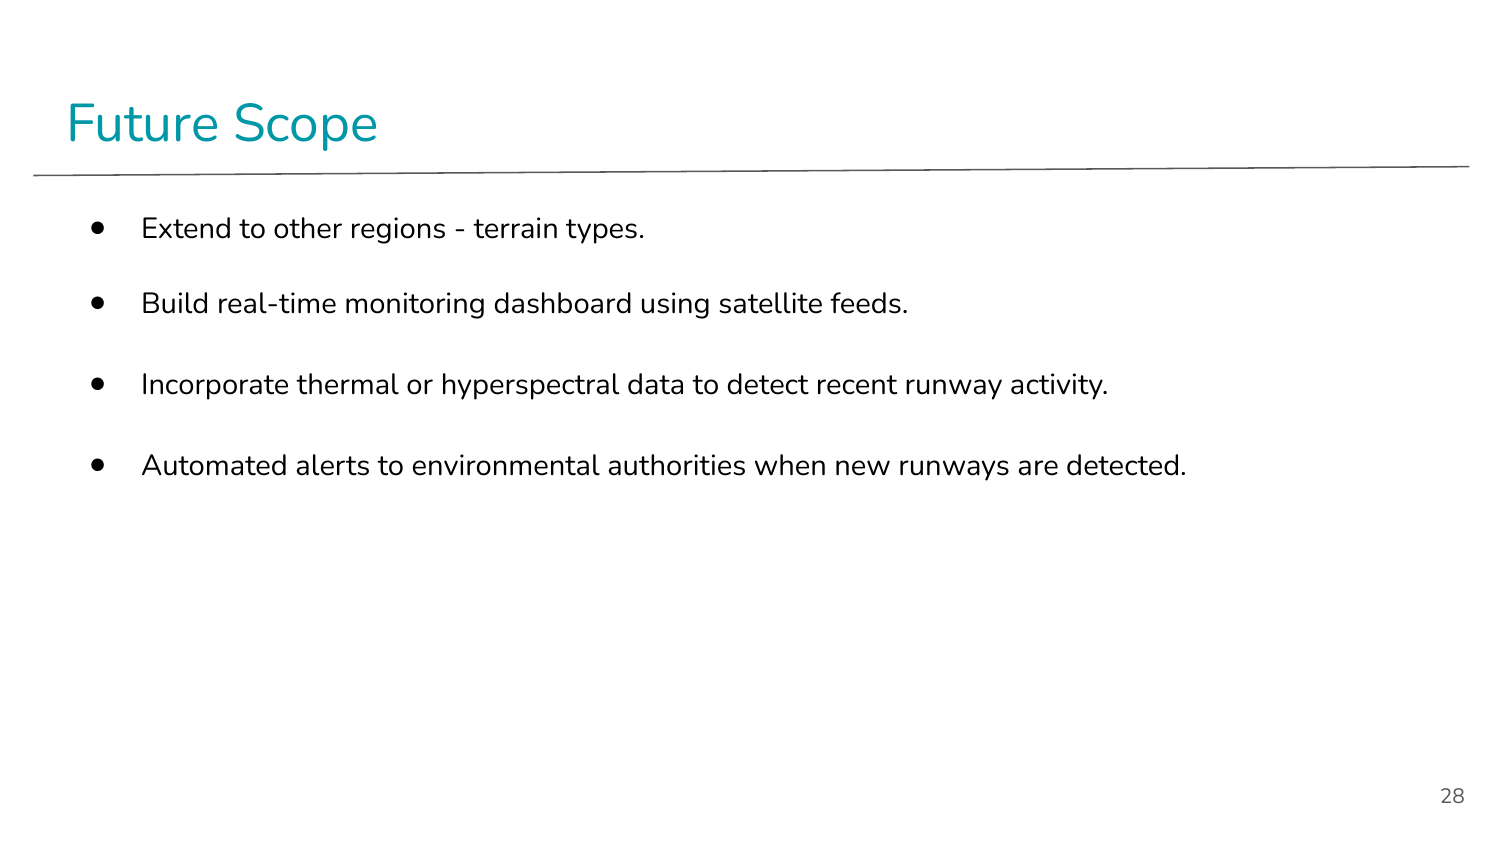

# Future Scope
Extend to other regions - terrain types.
Build real-time monitoring dashboard using satellite feeds.
Incorporate thermal or hyperspectral data to detect recent runway activity.
Automated alerts to environmental authorities when new runways are detected.
28